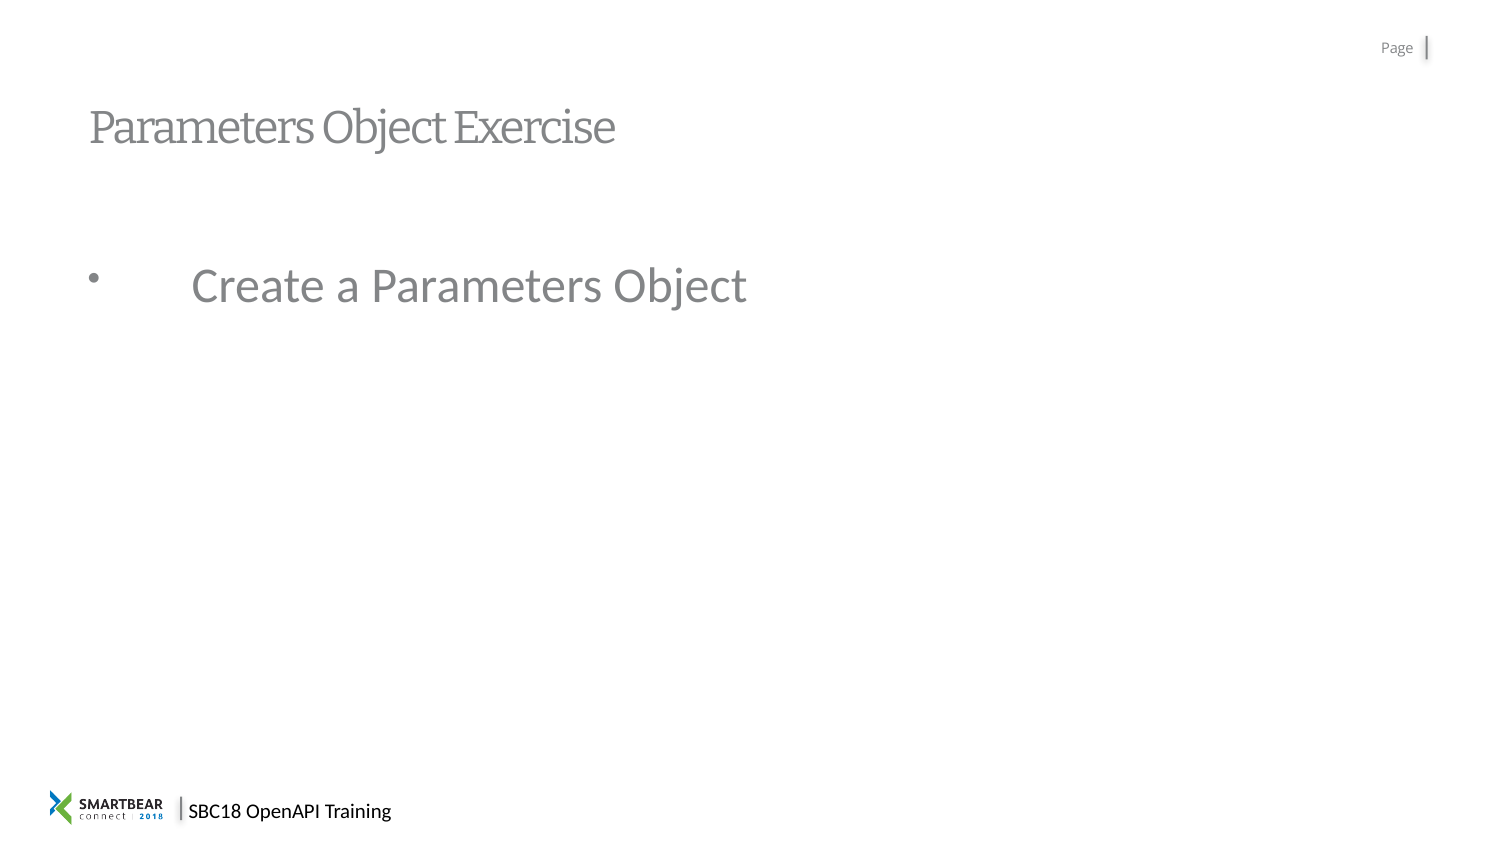

# Parameters Object Exercise
Create a Parameters Object
SBC18 OpenAPI Training